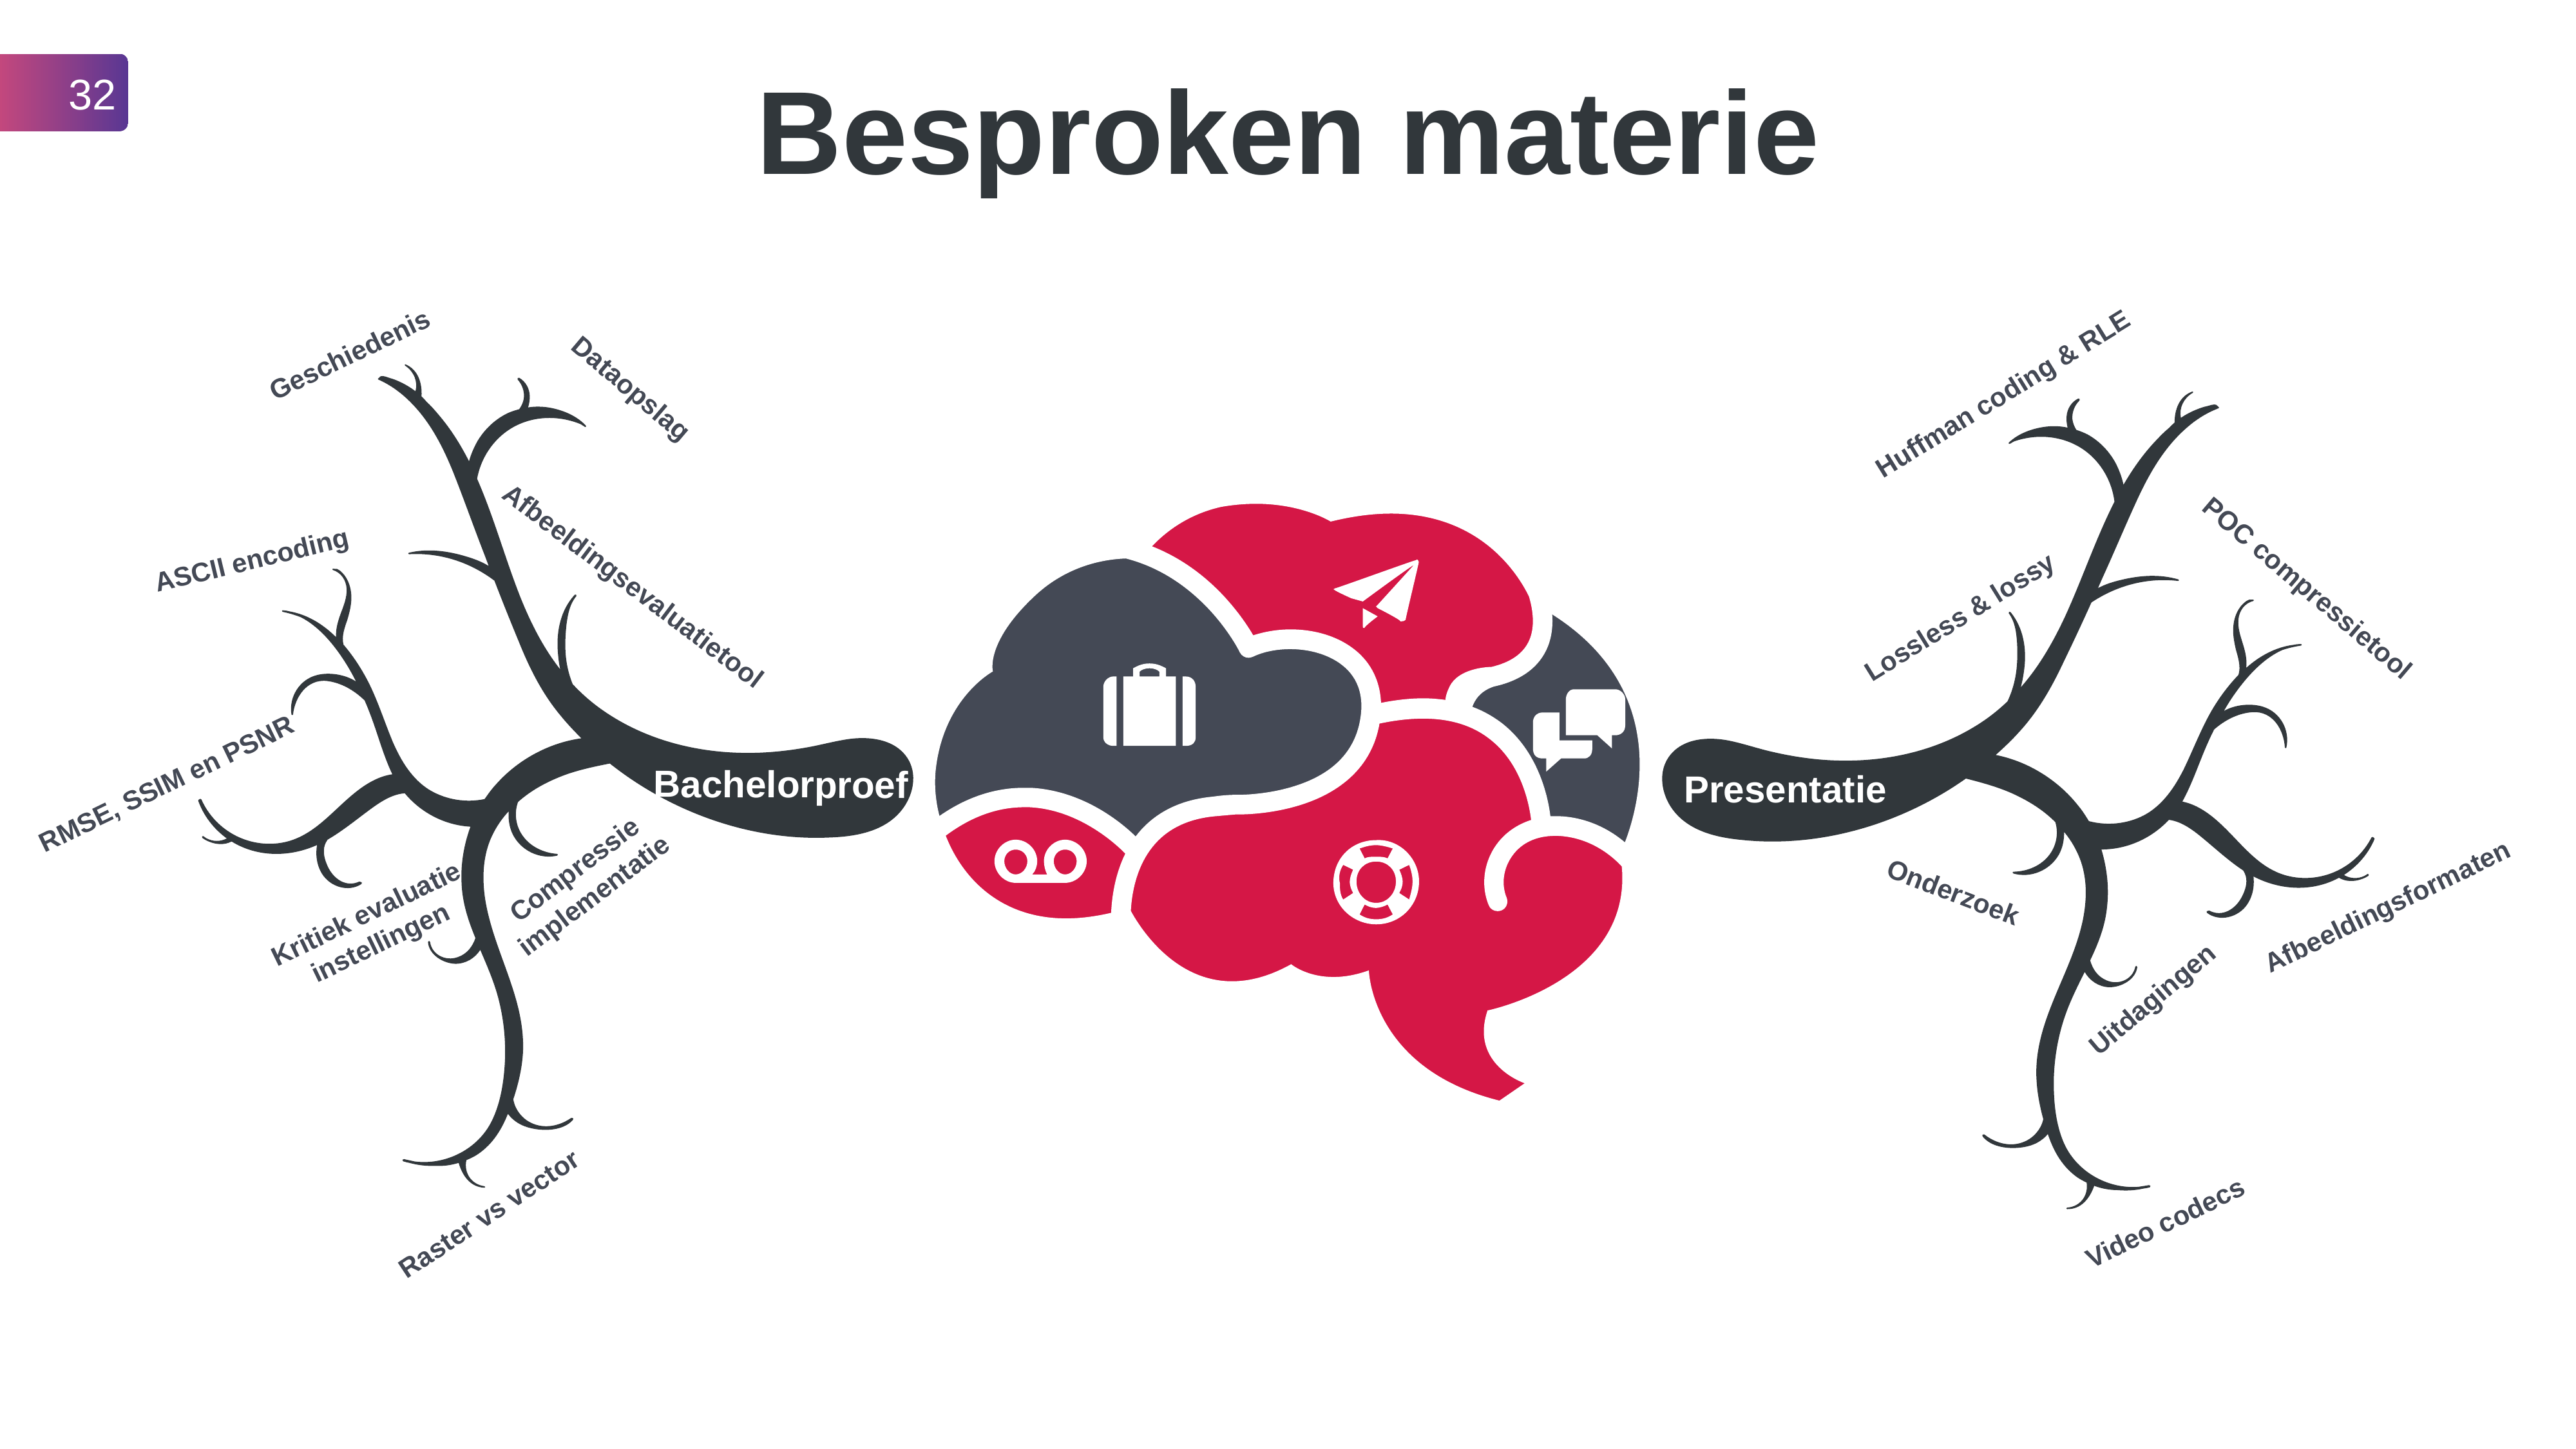

Besproken materie

32
Geschiedenis
Dataopslag
Huffman coding & RLE

ASCII encoding

Afbeeldingsevaluatietool
POC compressietool

Lossless & lossy

Bachelorproef
Presentatie
RMSE, SSIM en PSNR

Compressie implementatie
Onderzoek
Afbeeldingsformaten
Kritiek evaluatie instellingen
Uitdagingen
Raster vs vector
Video codecs